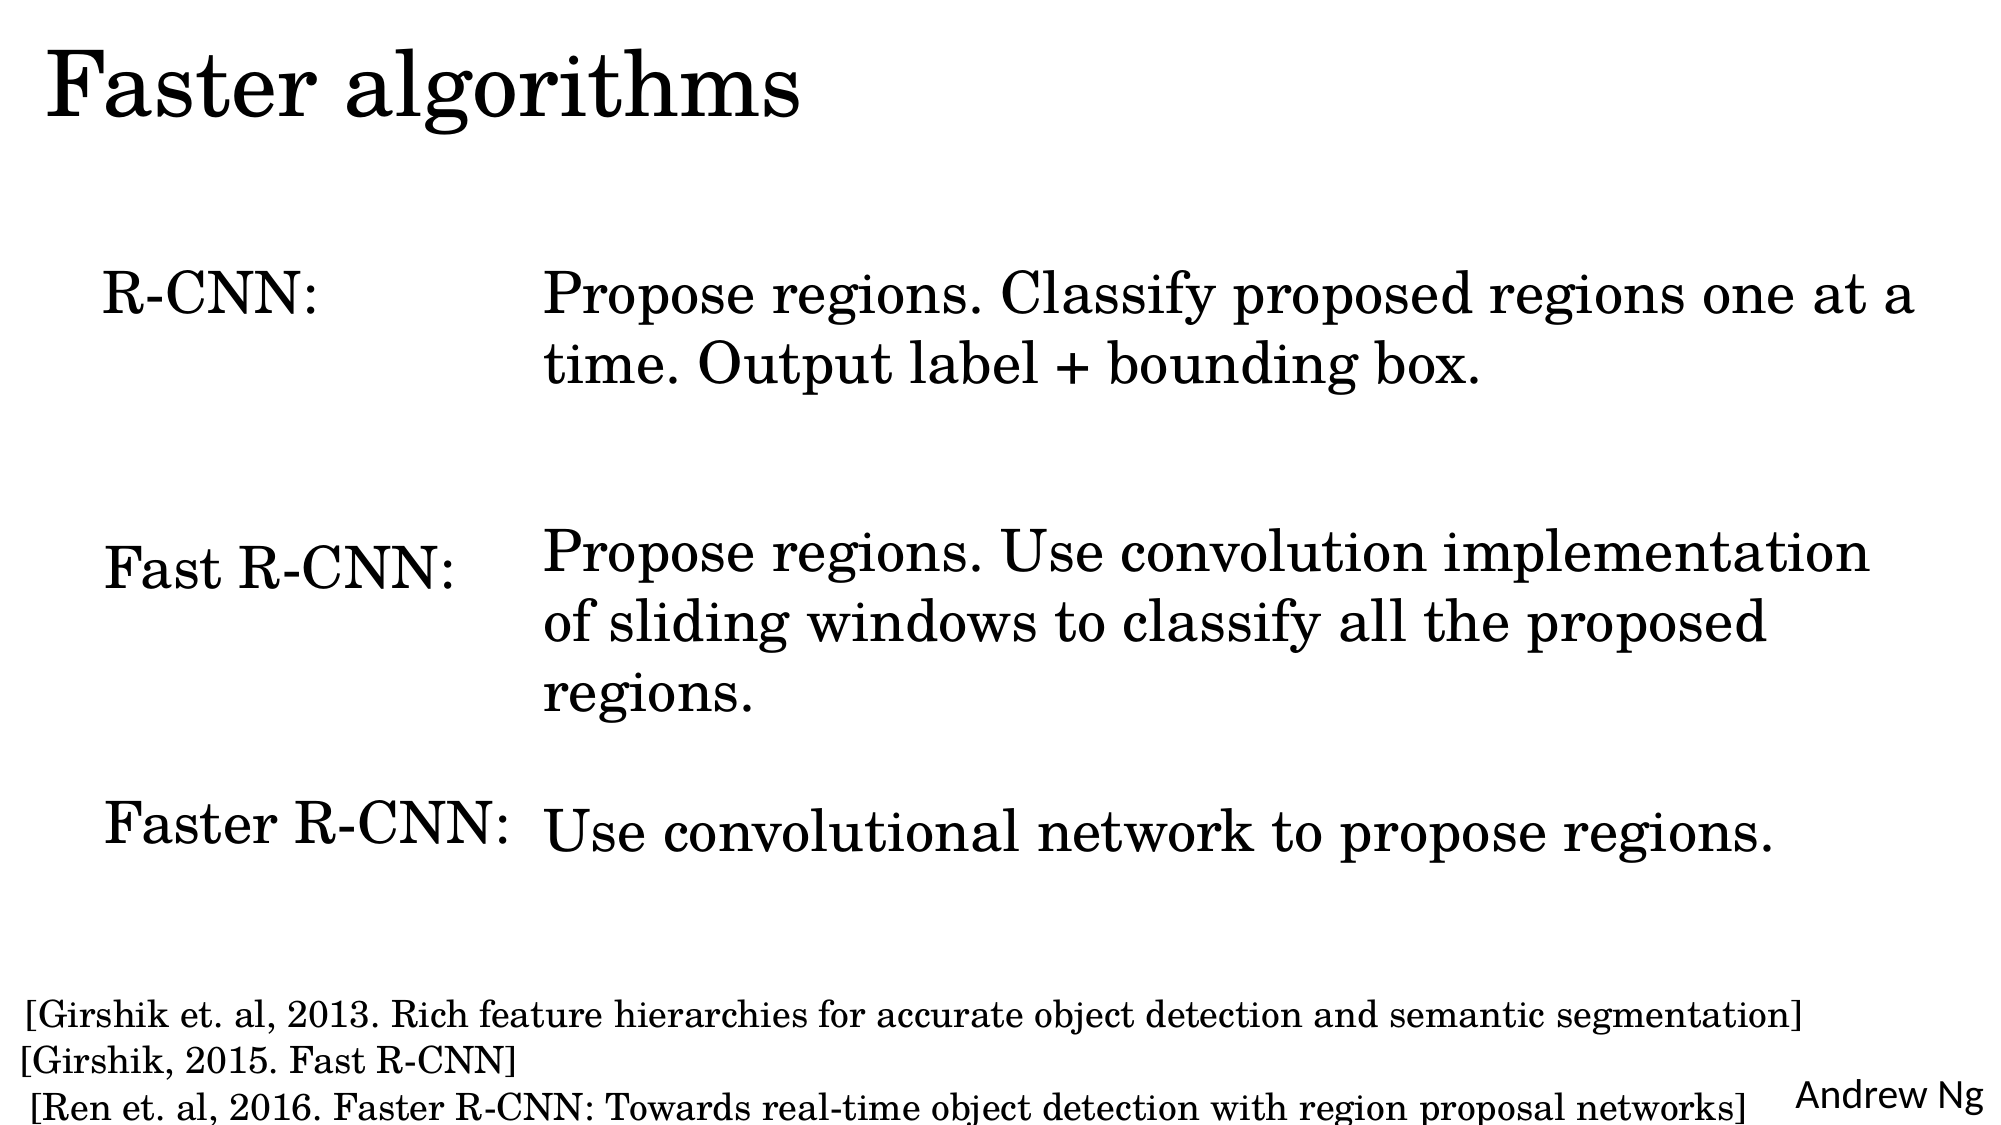

# Faster algorithms
R-CNN:
Propose regions. Classify proposed regions one at a time. Output label + bounding box.
Propose regions. Use convolution implementation of sliding windows to classify all the proposed regions.
Fast R-CNN:
[Girshik, 2015. Fast R-CNN]

Faster R-CNN:
Use convolutional network to propose regions.
[Ren et. al, 2016. Faster R-CNN: Towards real-time object detection with region proposal networks]

[Girshik et. al, 2013. Rich feature hierarchies for accurate object detection and semantic segmentation]